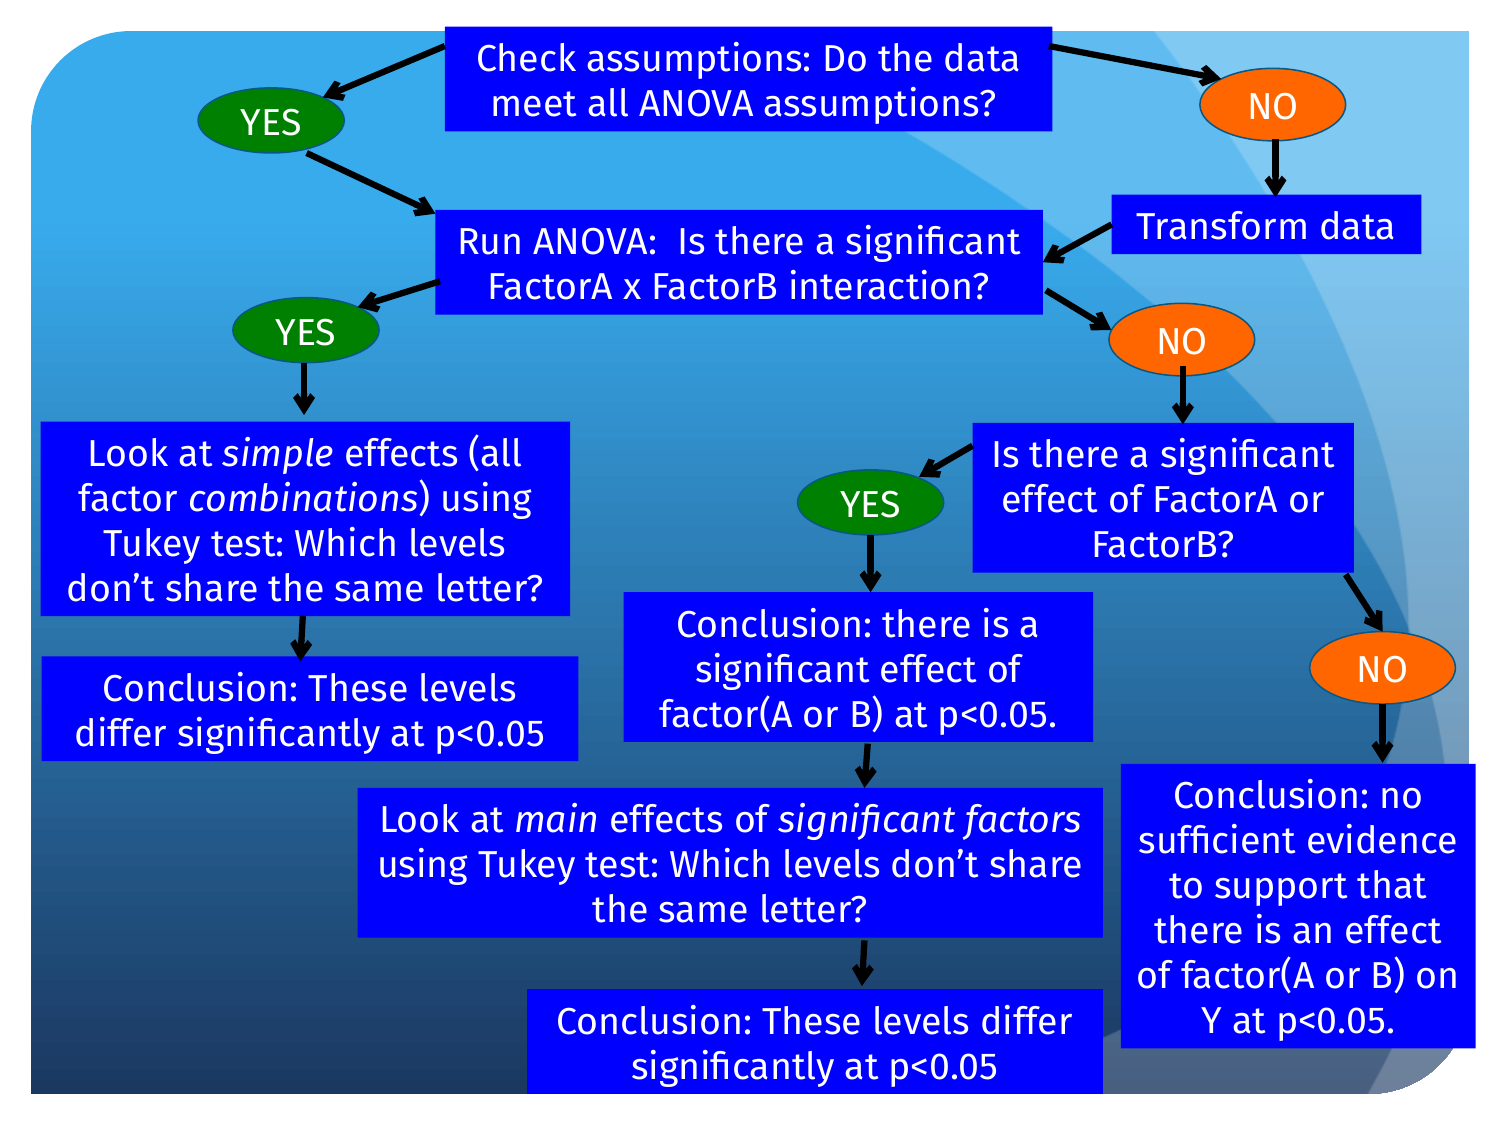

Check assumptions: Do the data meet all ANOVA assumptions?
NO
YES
Transform data
Run ANOVA:  Is there a significant FactorA x FactorB interaction?
YES
NO
Look at simple effects (all factor combinations) using Tukey test: Which levels don’t share the same letter?
Is there a significant effect of FactorA or FactorB?
YES
Conclusion: there is a significant effect of factor(A or B) at p<0.05.
NO
Conclusion: These levels differ significantly at p<0.05
Conclusion: no sufficient evidence to support that there is an effect of factor(A or B) on Y at p<0.05.
Look at main effects of significant factors using Tukey test: Which levels don’t share the same letter?
Conclusion: These levels differ significantly at p<0.05